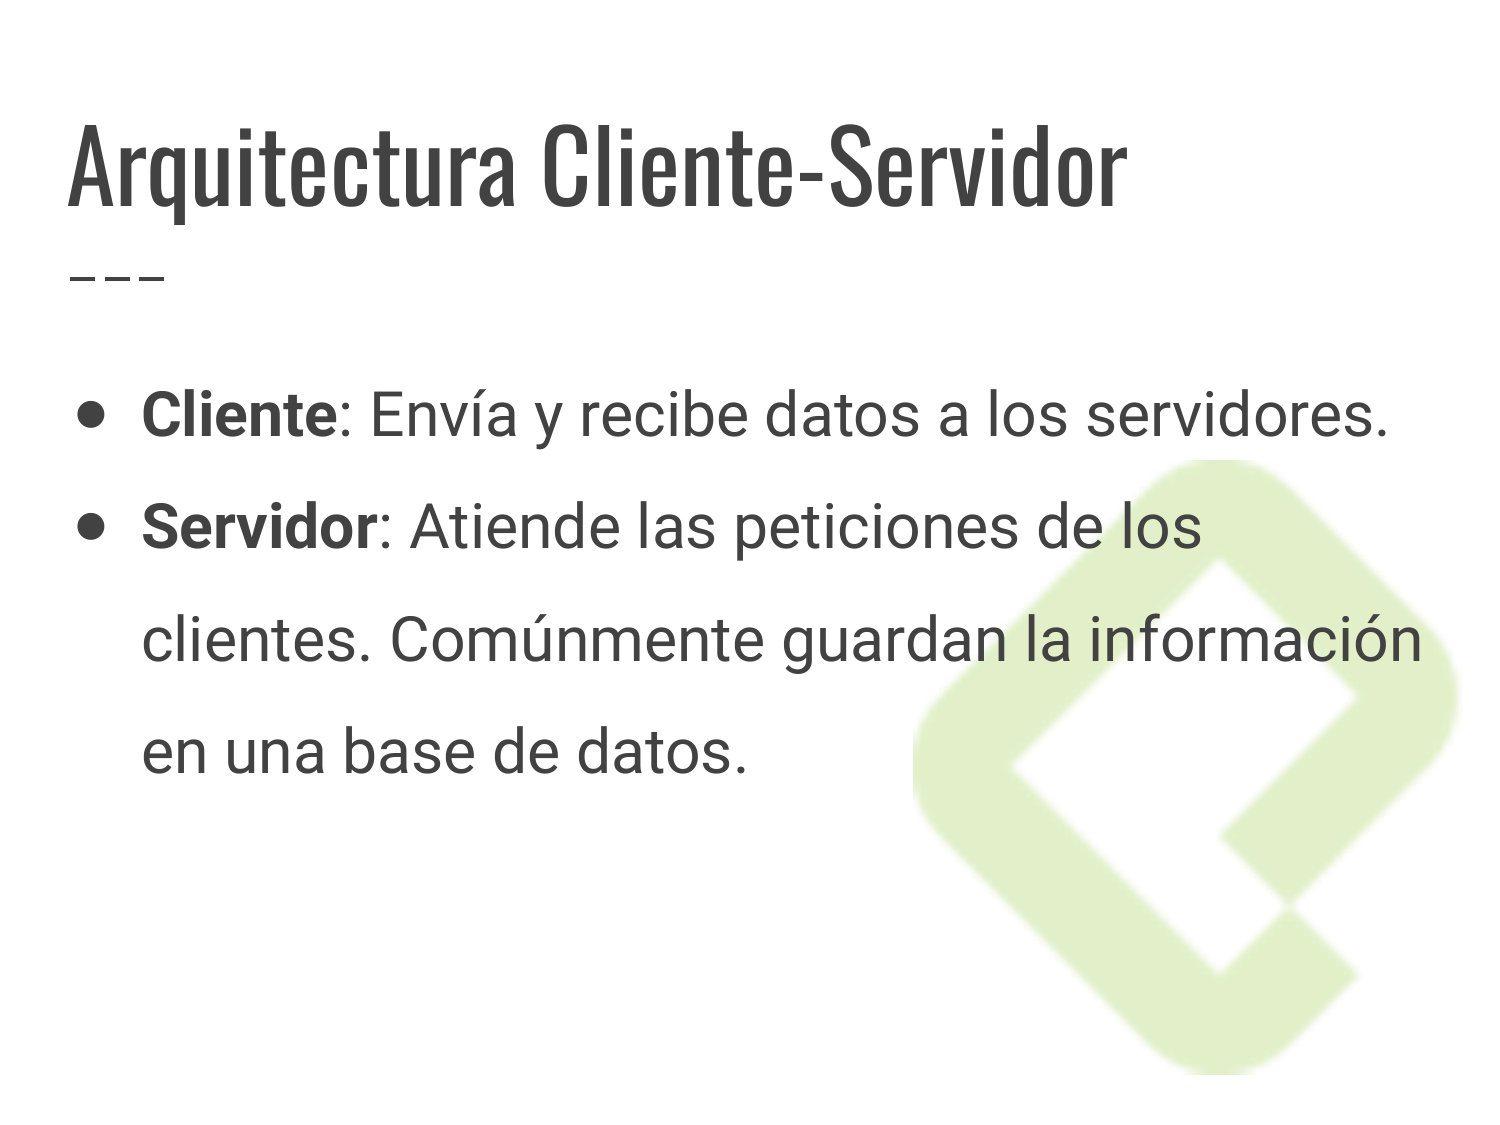

# Arquitectura Cliente-Servidor
Cliente: Envía y recibe datos a los servidores.
Servidor: Atiende las peticiones de los clientes. Comúnmente guardan la información en una base de datos.